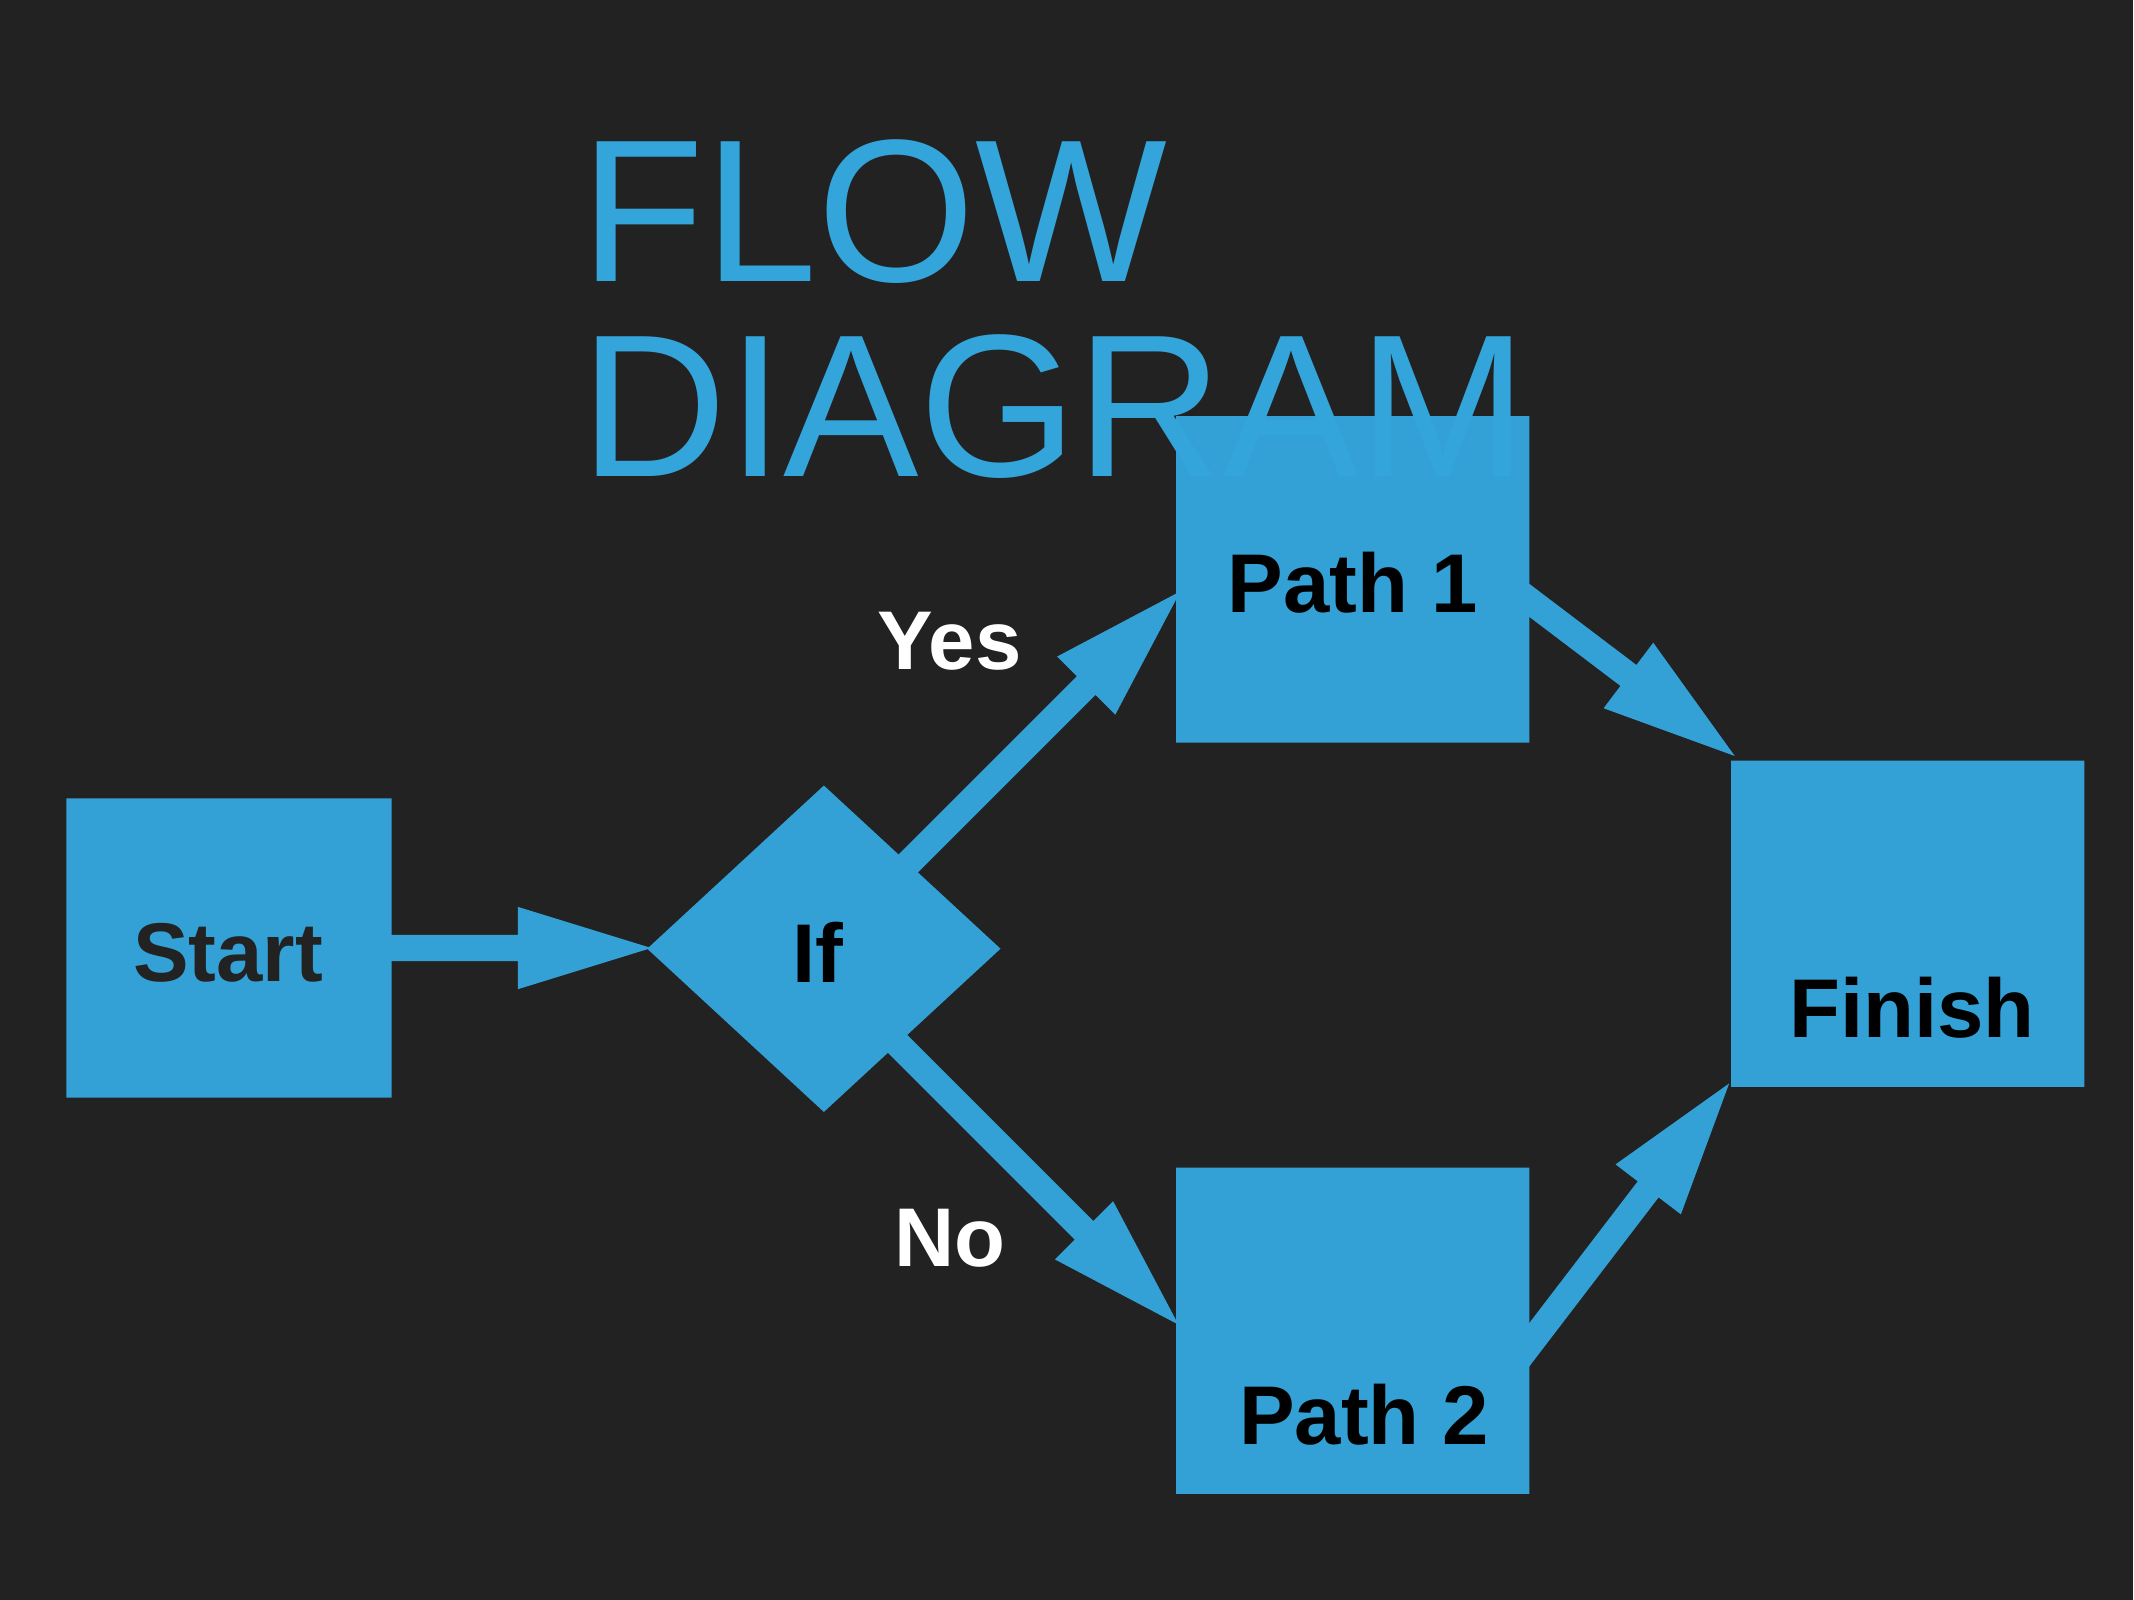

Flow Diagram

Path 1
Yes

Finish
Start
If

No

Path 2